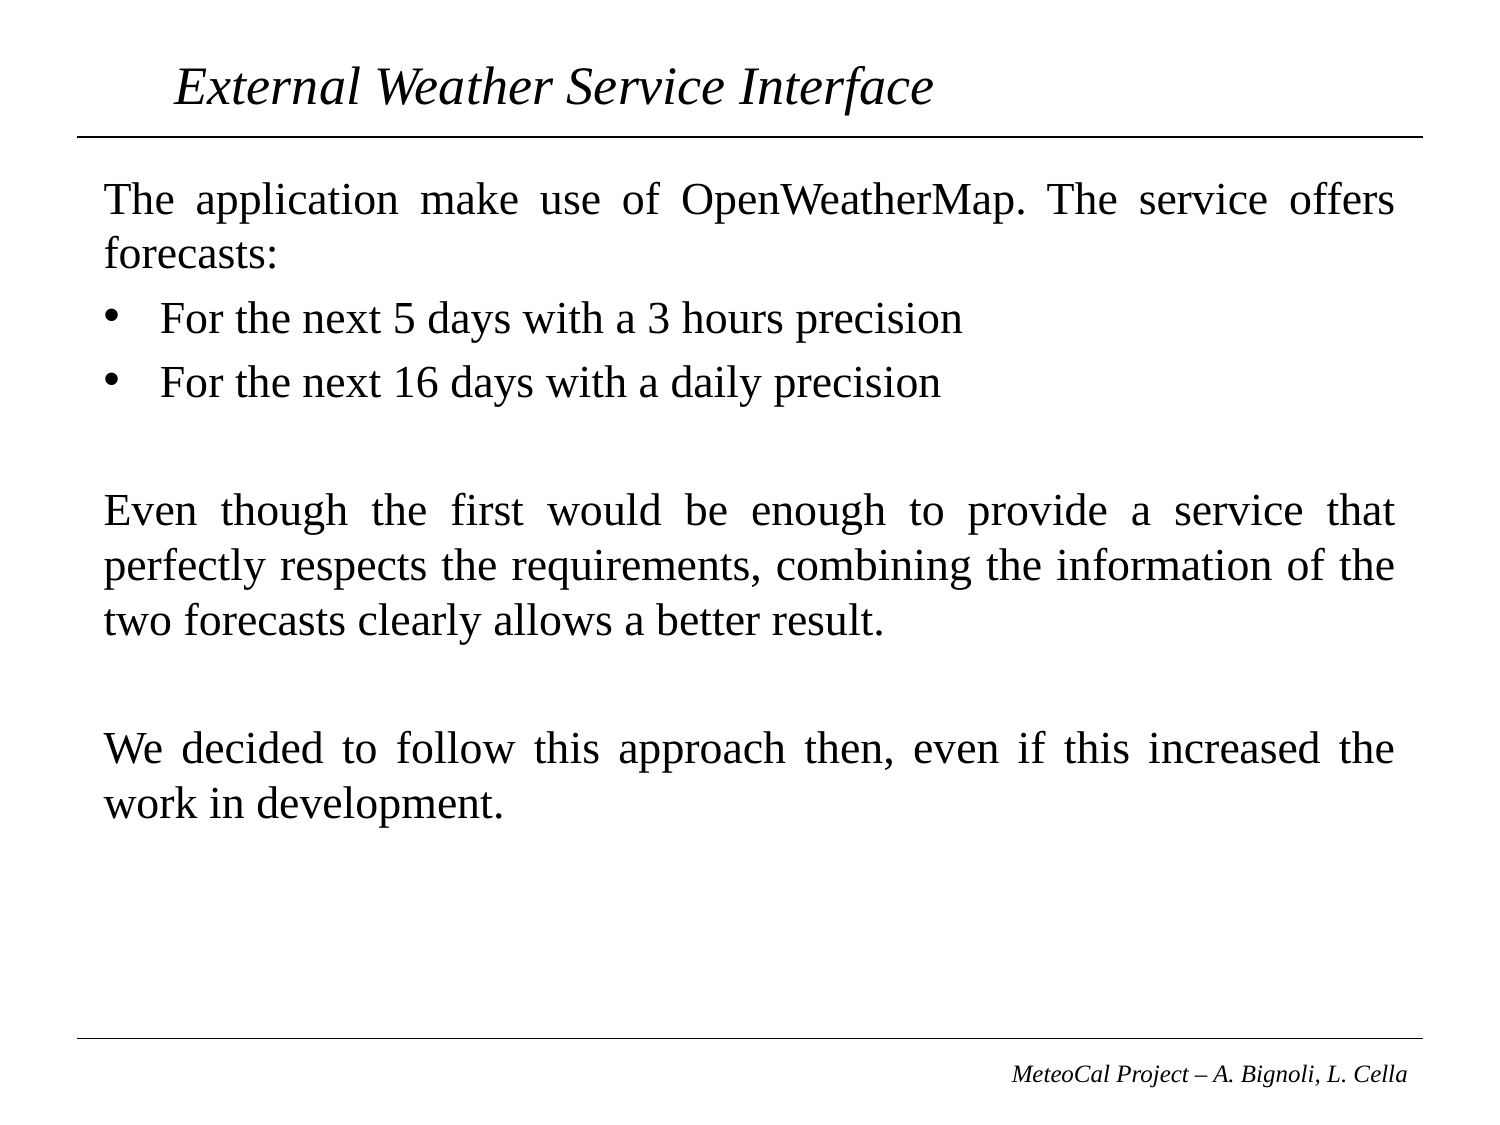

# External Weather Service Interface
The application make use of OpenWeatherMap. The service offers forecasts:
For the next 5 days with a 3 hours precision
For the next 16 days with a daily precision

Even though the first would be enough to provide a service that perfectly respects the requirements, combining the information of the two forecasts clearly allows a better result.

We decided to follow this approach then, even if this increased the work in development.
MeteoCal Project – A. Bignoli, L. Cella